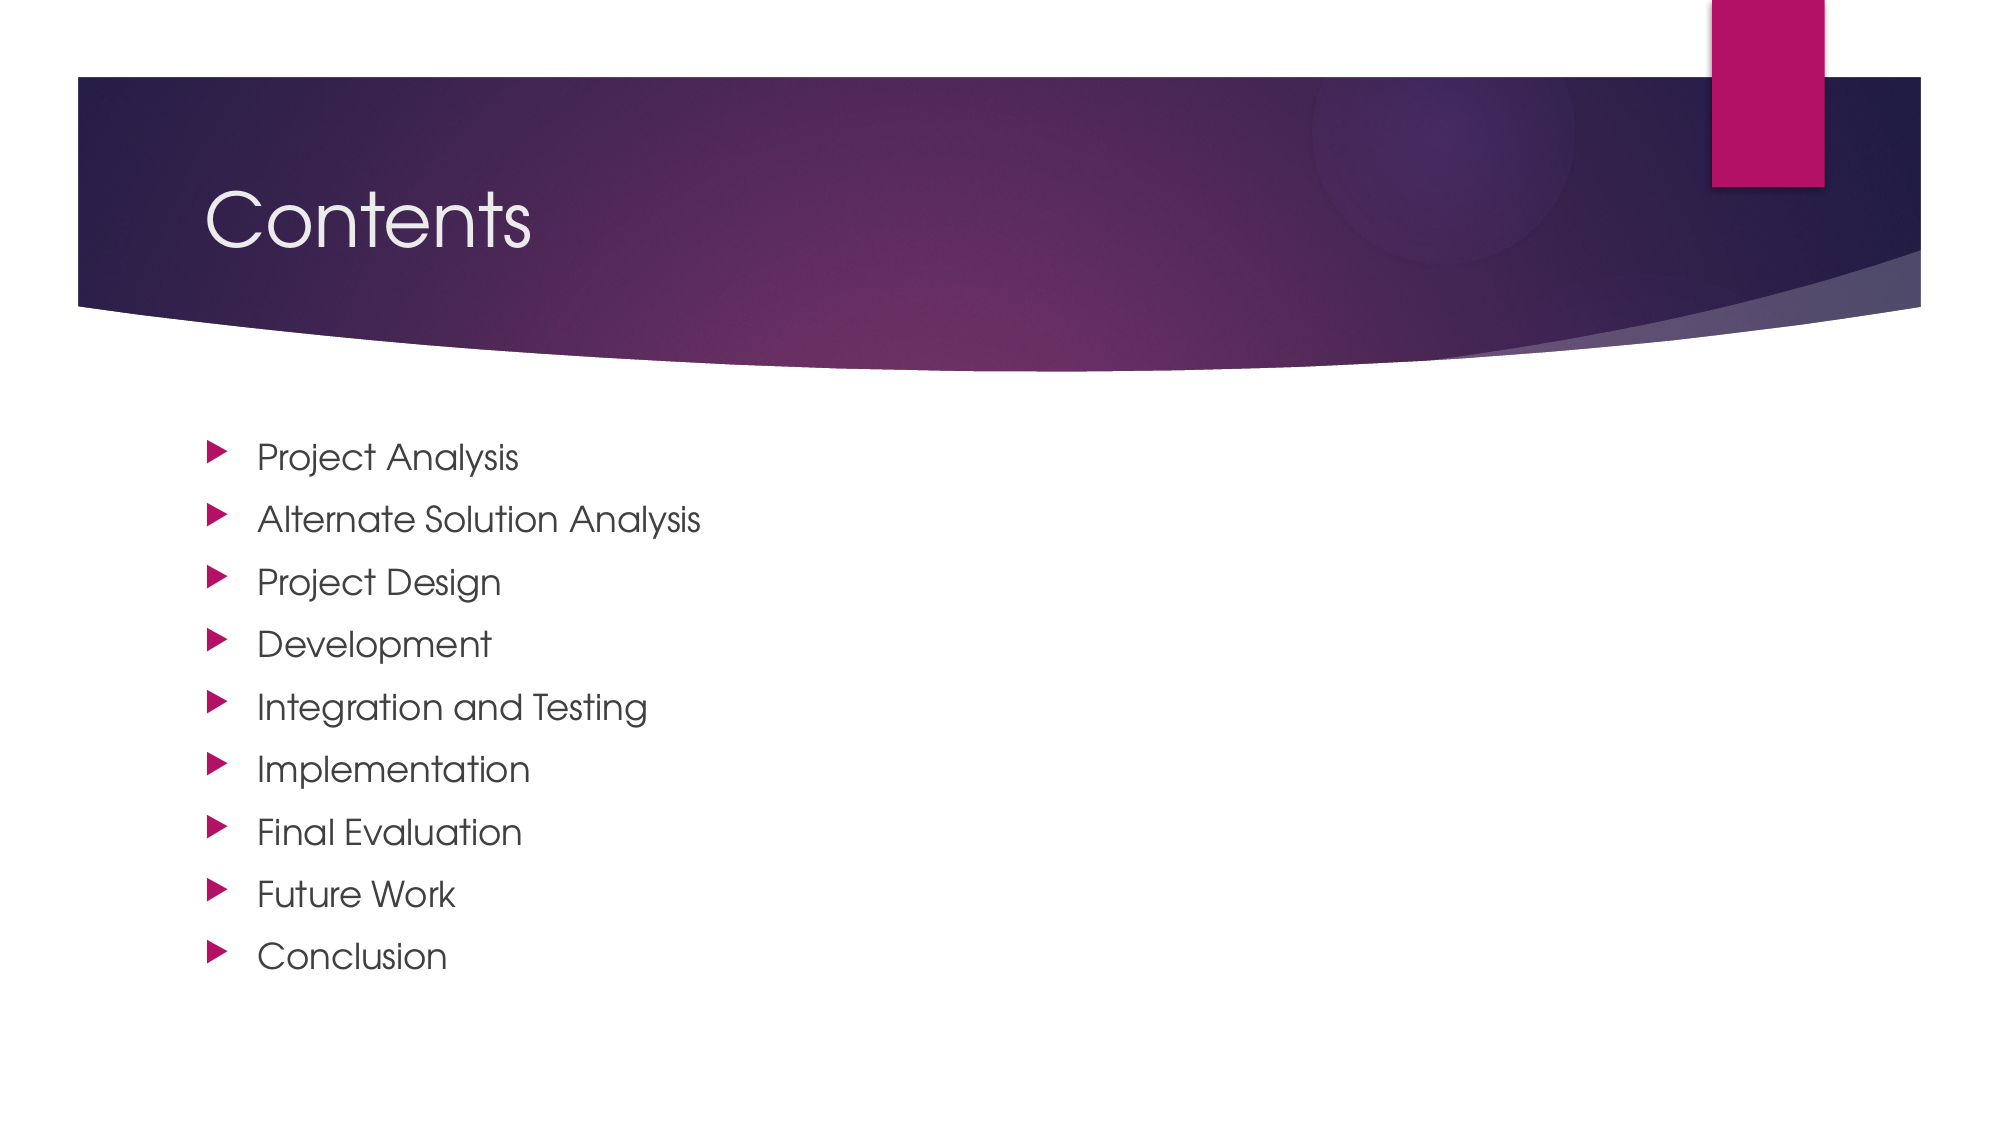

# Contents
Project Analysis
Alternate Solution Analysis
Project Design
Development
Integration and Testing
Implementation
Final Evaluation
Future Work
Conclusion